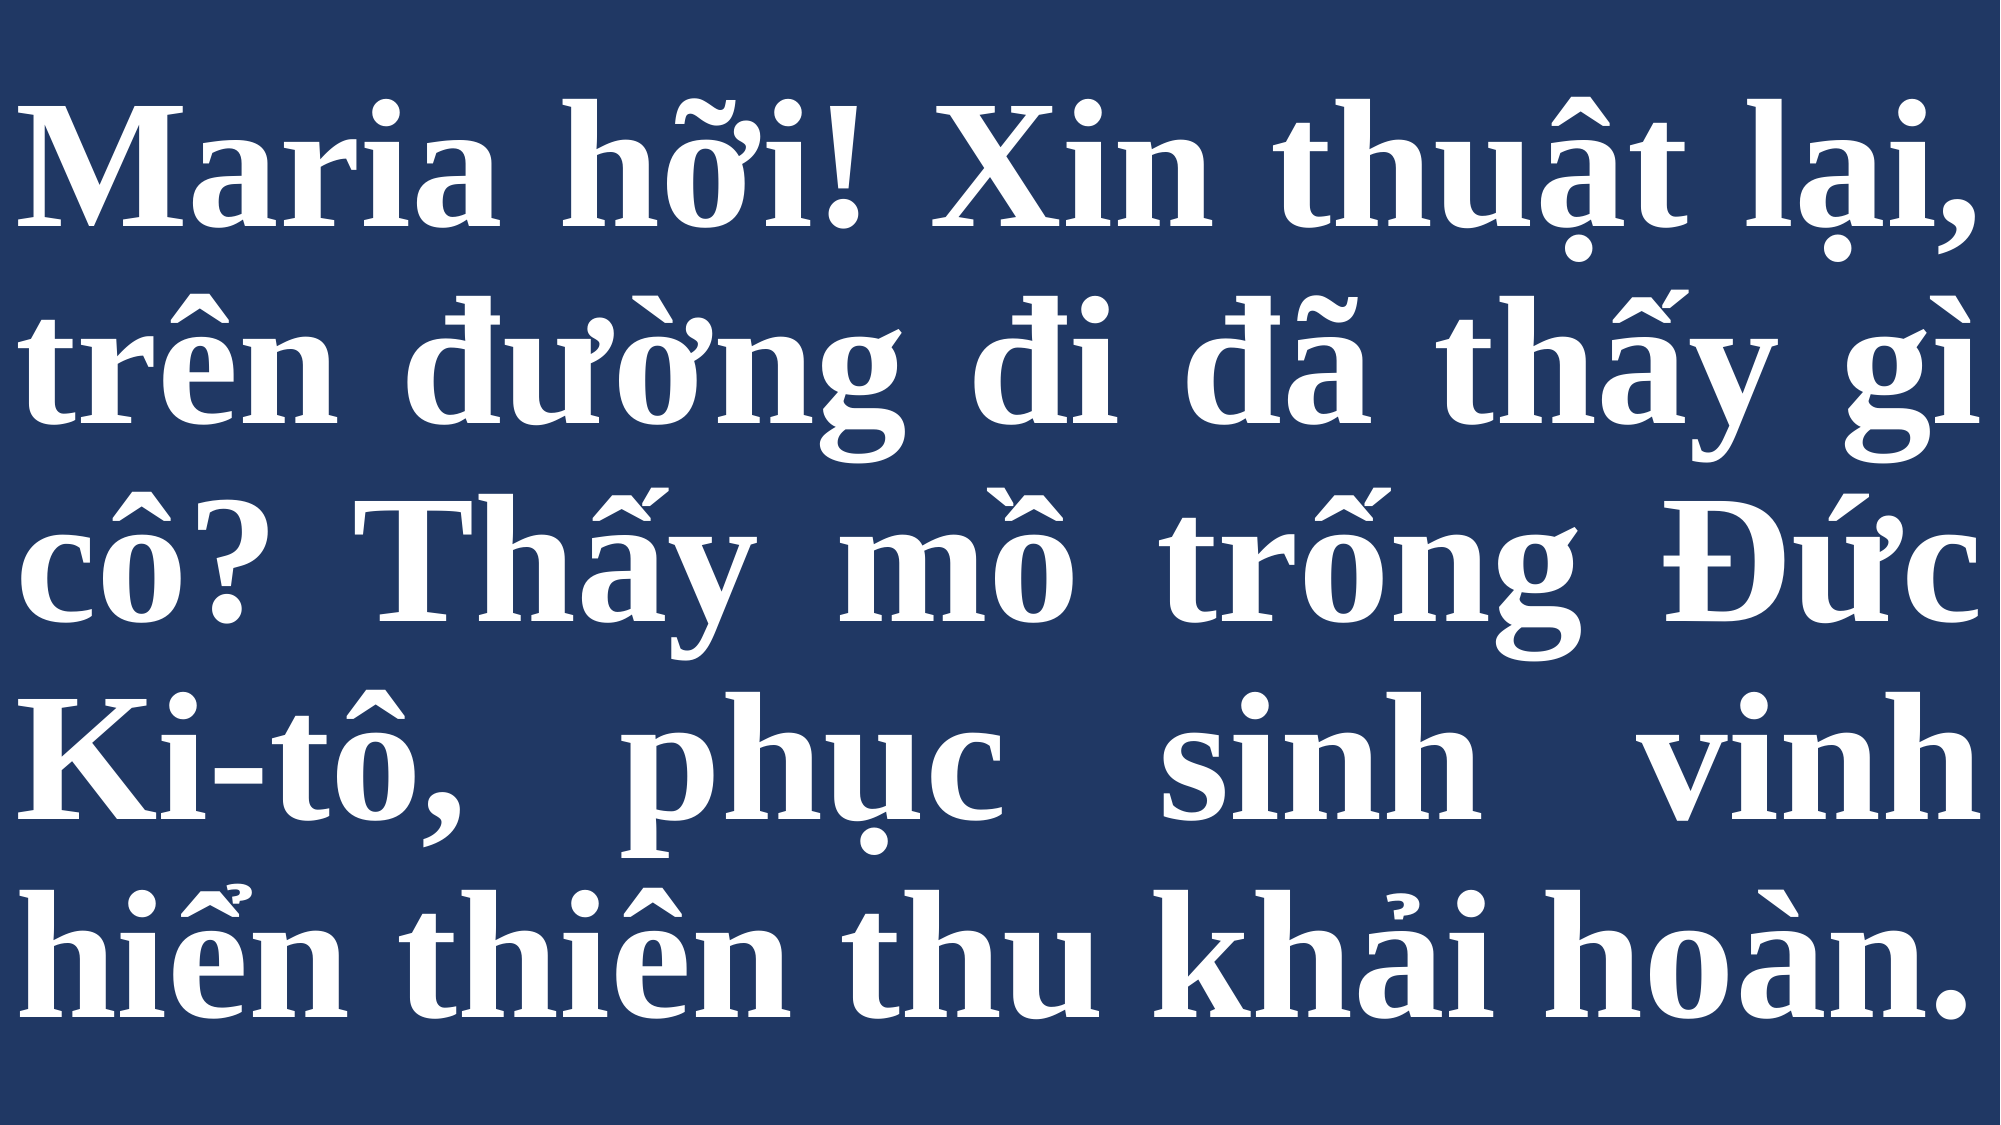

# Maria hỡi! Xin thuật lại, trên đường đi đã thấy gì cô? Thấy mồ trống Đức Ki-tô, phục sinh vinh hiển thiên thu khải hoàn.